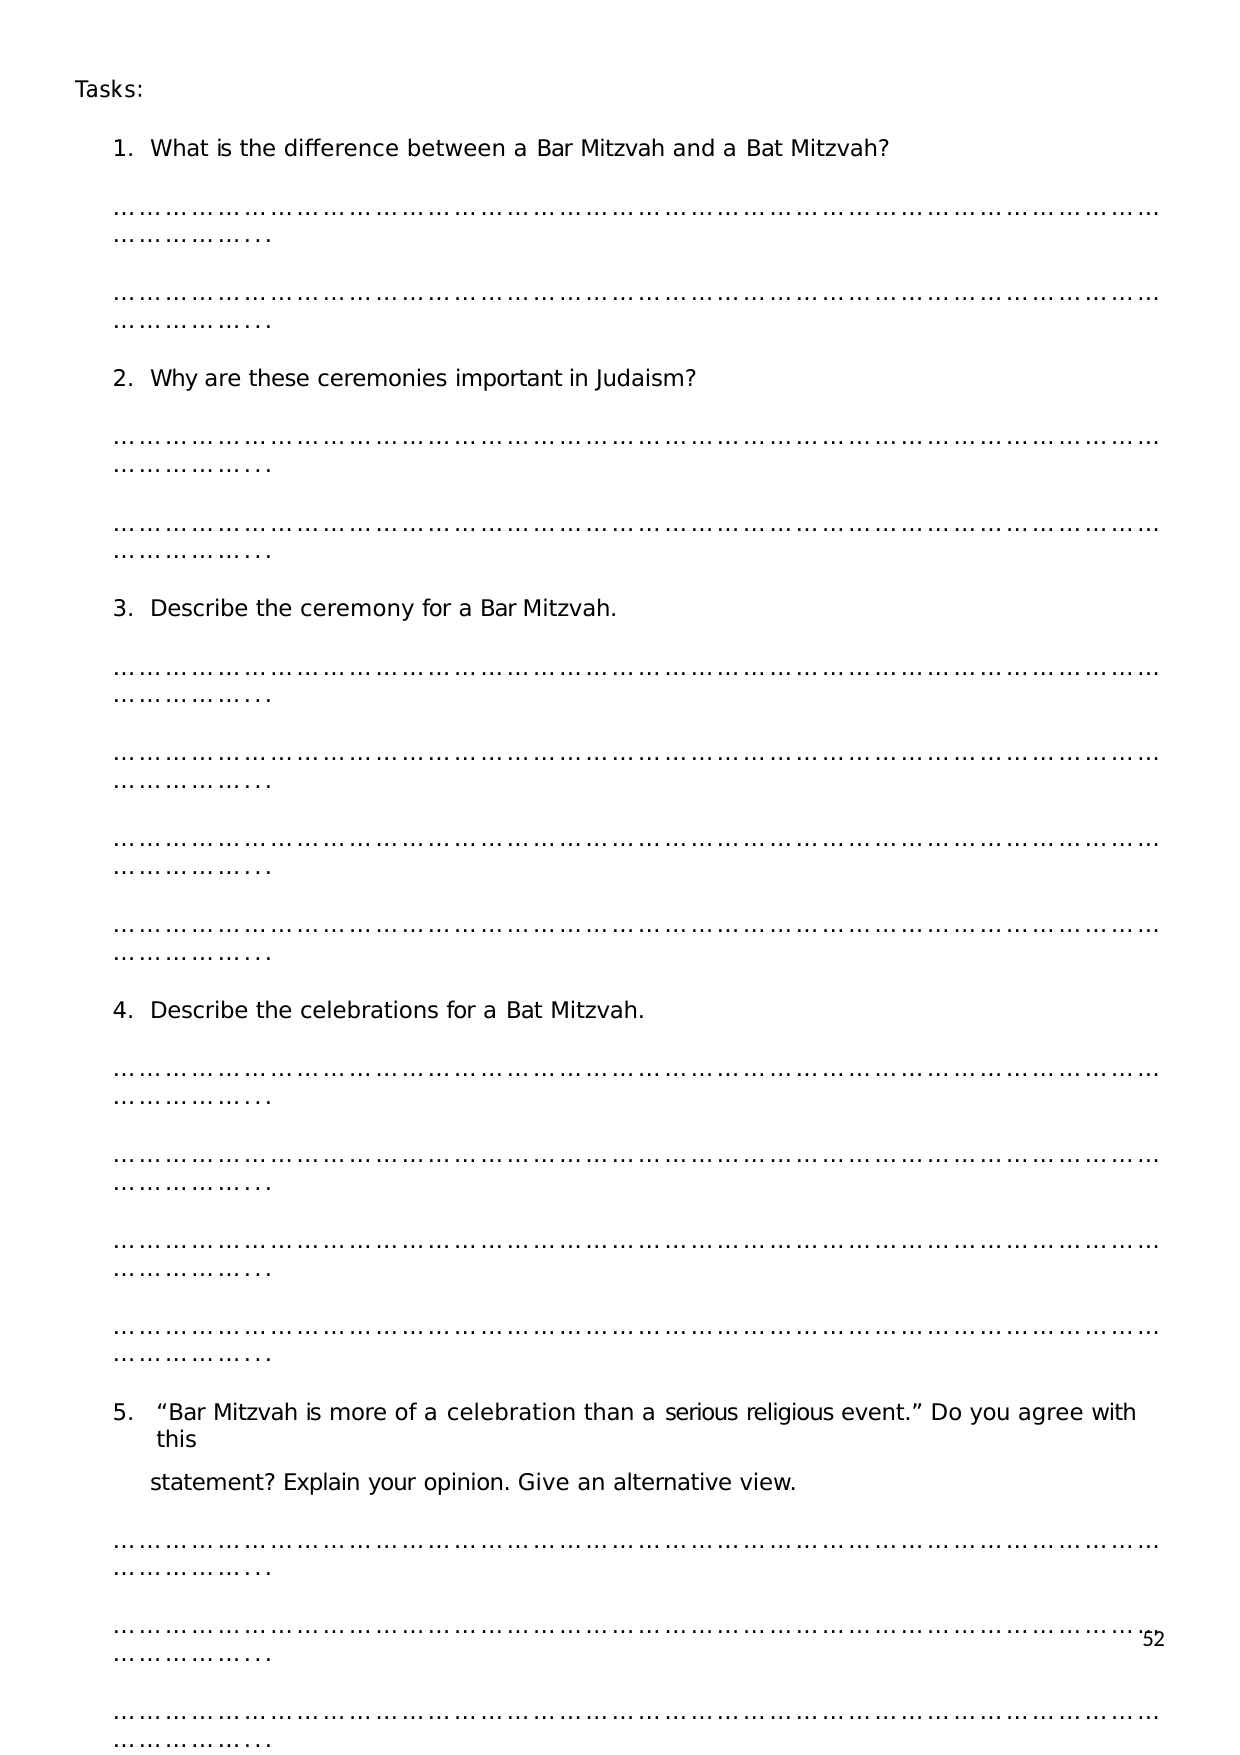

Tasks:

What is the difference between a Bar Mitzvah and a Bat Mitzvah?

………………………………………………………………………………………………………………………...

………………………………………………………………………………………………………………………...

Why are these ceremonies important in Judaism?

………………………………………………………………………………………………………………………...

………………………………………………………………………………………………………………………...

Describe the ceremony for a Bar Mitzvah.

………………………………………………………………………………………………………………………...

………………………………………………………………………………………………………………………...

………………………………………………………………………………………………………………………...

………………………………………………………………………………………………………………………...

Describe the celebrations for a Bat Mitzvah.

………………………………………………………………………………………………………………………...

………………………………………………………………………………………………………………………...

………………………………………………………………………………………………………………………...

………………………………………………………………………………………………………………………...

“Bar Mitzvah is more of a celebration than a serious religious event.” Do you agree with this
statement? Explain your opinion. Give an alternative view.

………………………………………………………………………………………………………………………...

………………………………………………………………………………………………………………………...

………………………………………………………………………………………………………………………...

………………………………………………………………………………………………………………………...

………………………………………………………………………………………………………………………...

………………………………………………………………………………………………………………………...

………………………………………………………………………………………………………………………...

………………………………………………………………………………………………………………………...
52